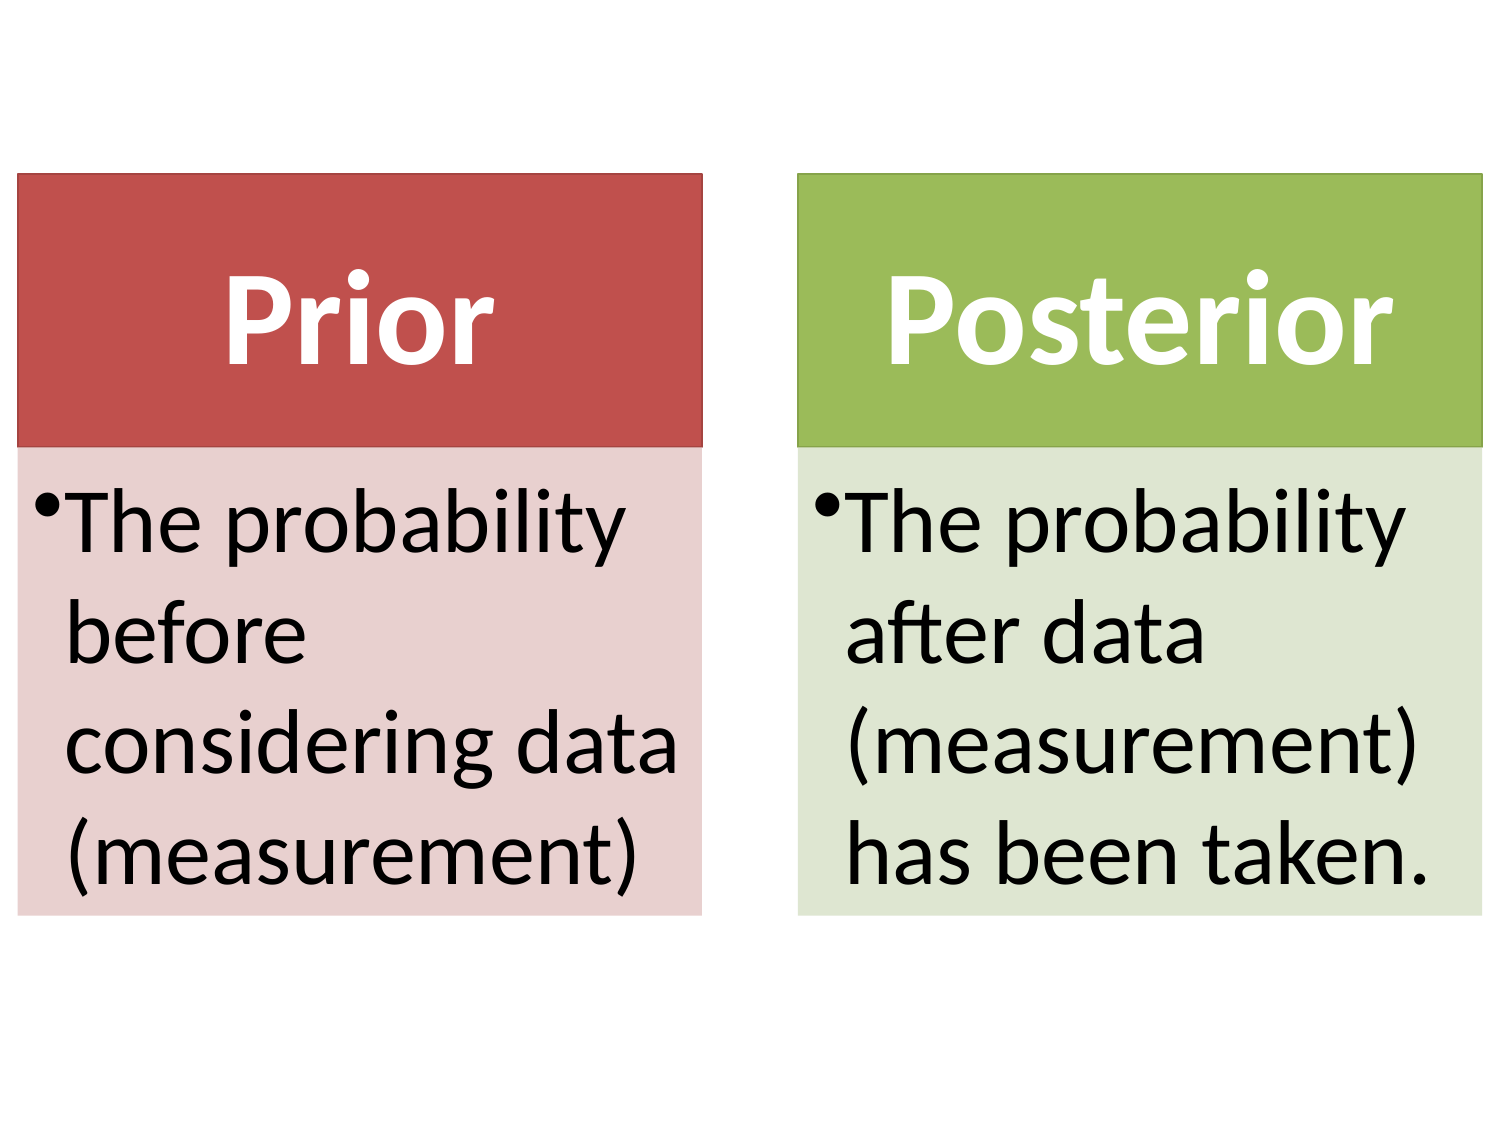

Prior
The probability before considering data (measurement)
Posterior
The probability after data (measurement) has been taken.